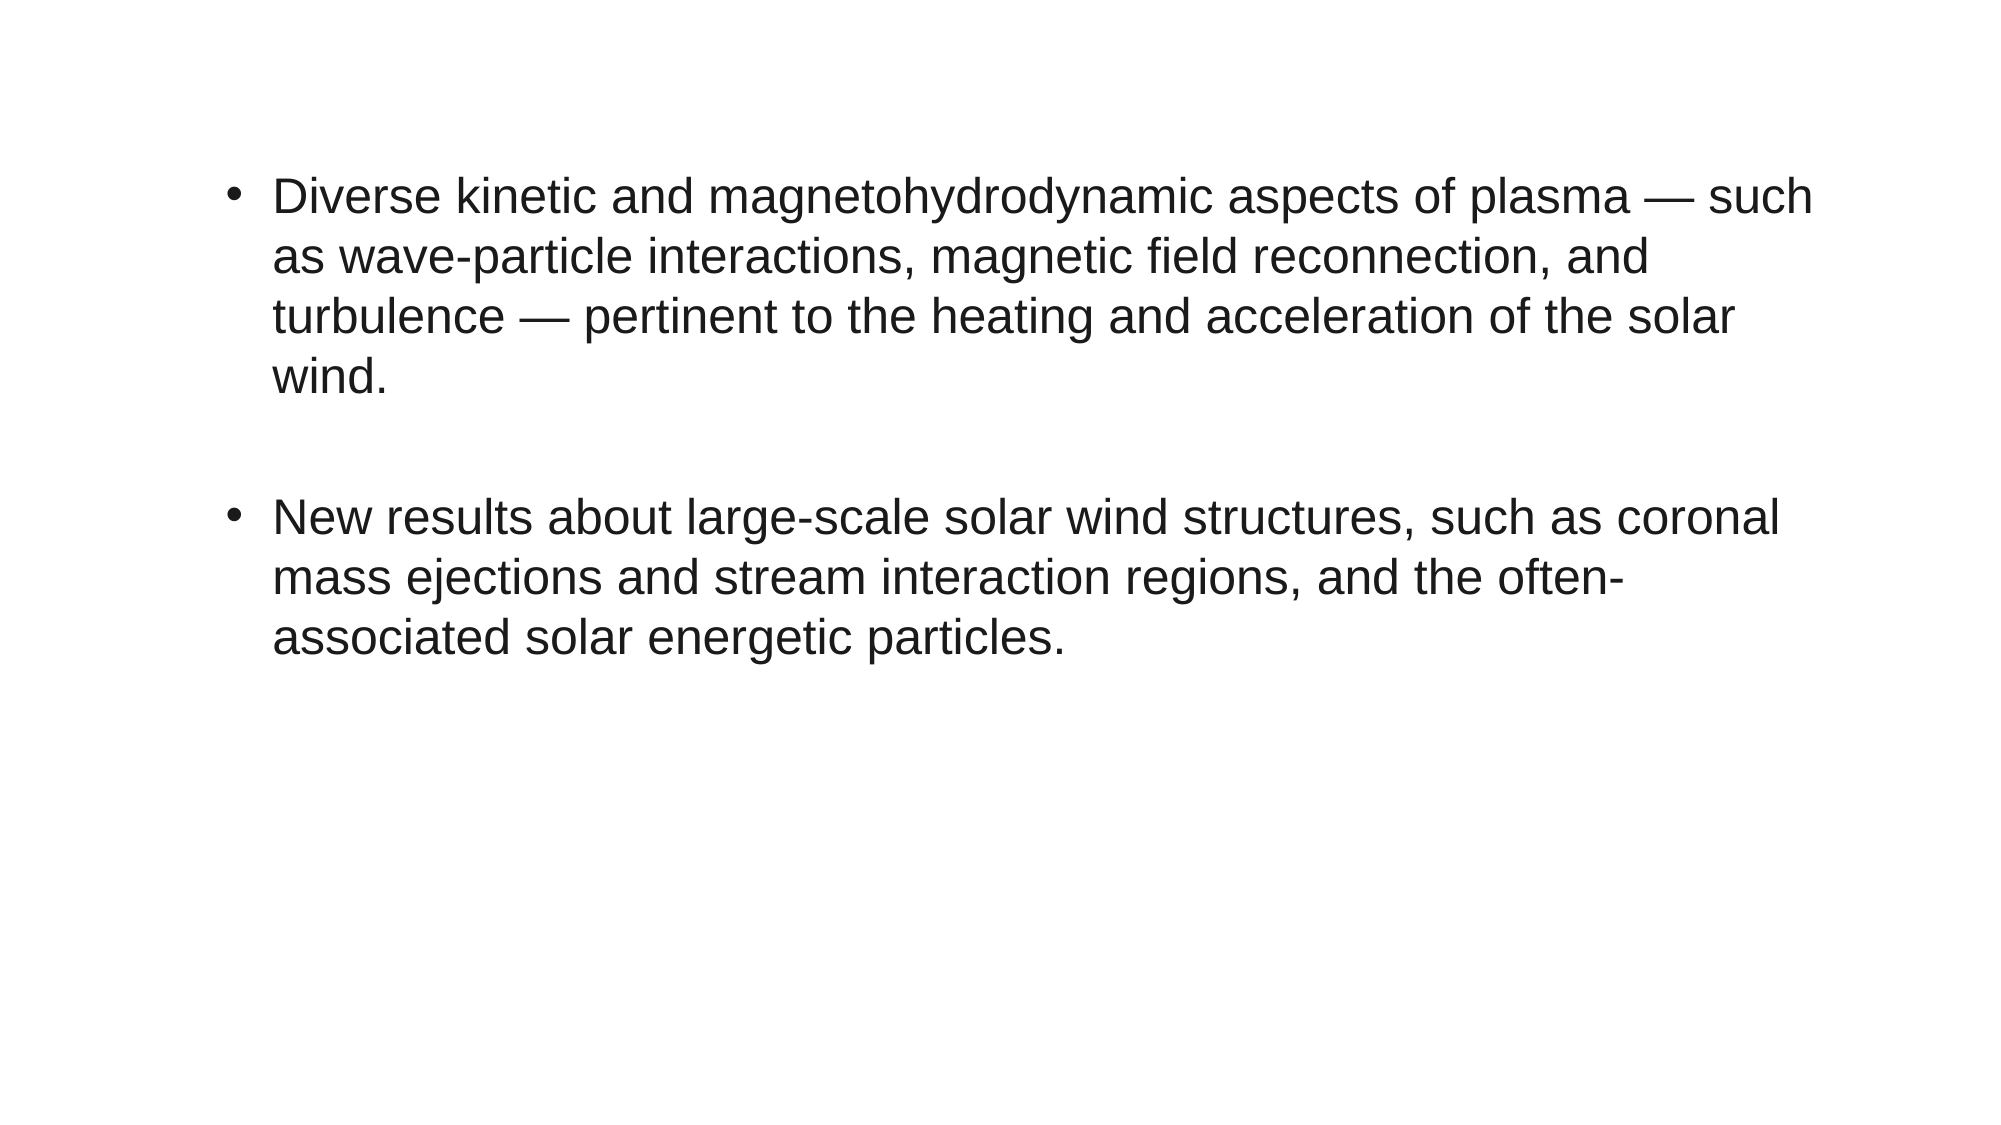

Diverse kinetic and magnetohydrodynamic aspects of plasma — such as wave-particle interactions, magnetic field reconnection, and turbulence — pertinent to the heating and acceleration of the solar wind.

New results about large-scale solar wind structures, such as coronal mass ejections and stream interaction regions, and the often-associated solar energetic particles.